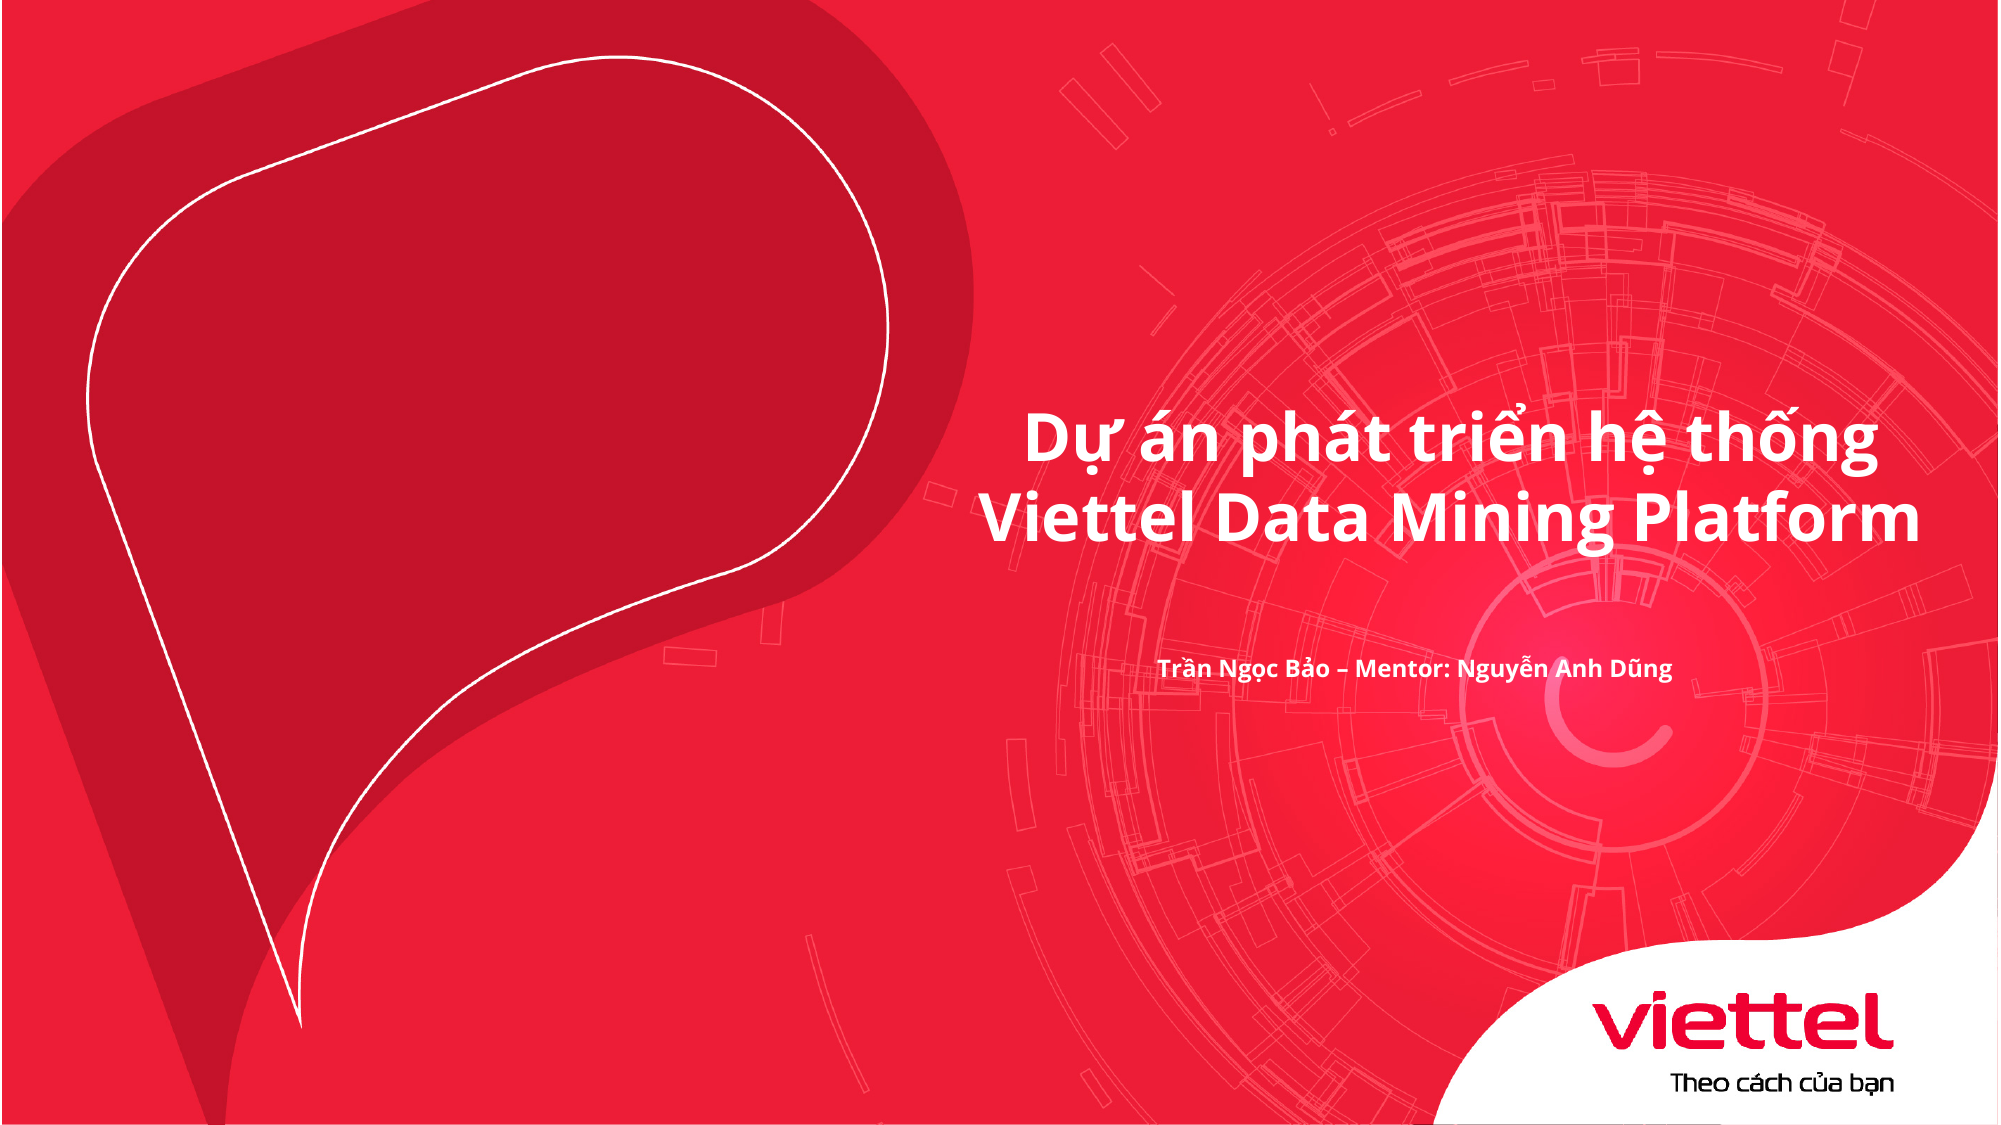

# Dự án phát triển hệ thống Viettel Data Mining Platform
Trần Ngọc Bảo – Mentor: Nguyễn Anh Dũng